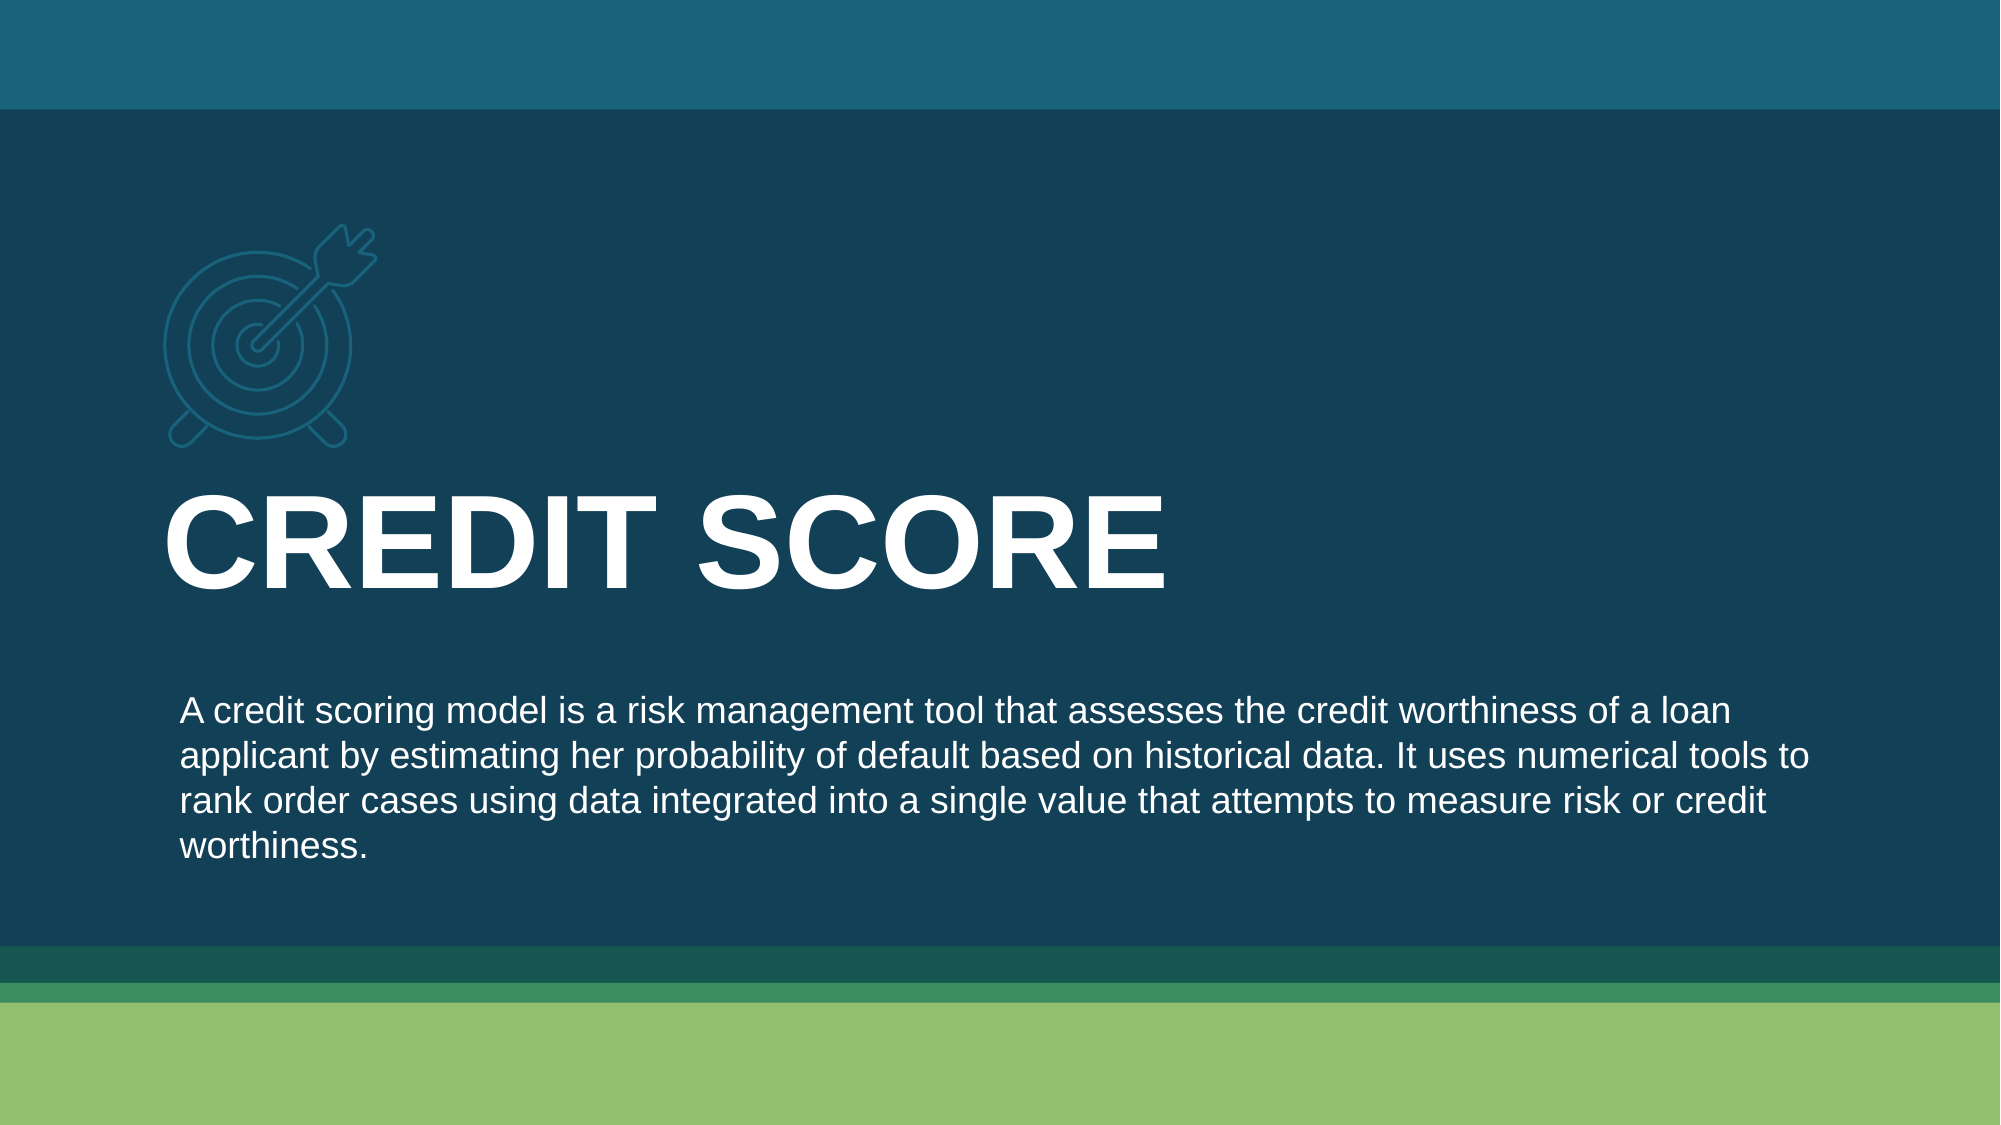

# CREDIT SCORE
A credit scoring model is a risk management tool that assesses the credit worthiness of a loan applicant by estimating her probability of default based on historical data. It uses numerical tools to rank order cases using data integrated into a single value that attempts to measure risk or credit worthiness.